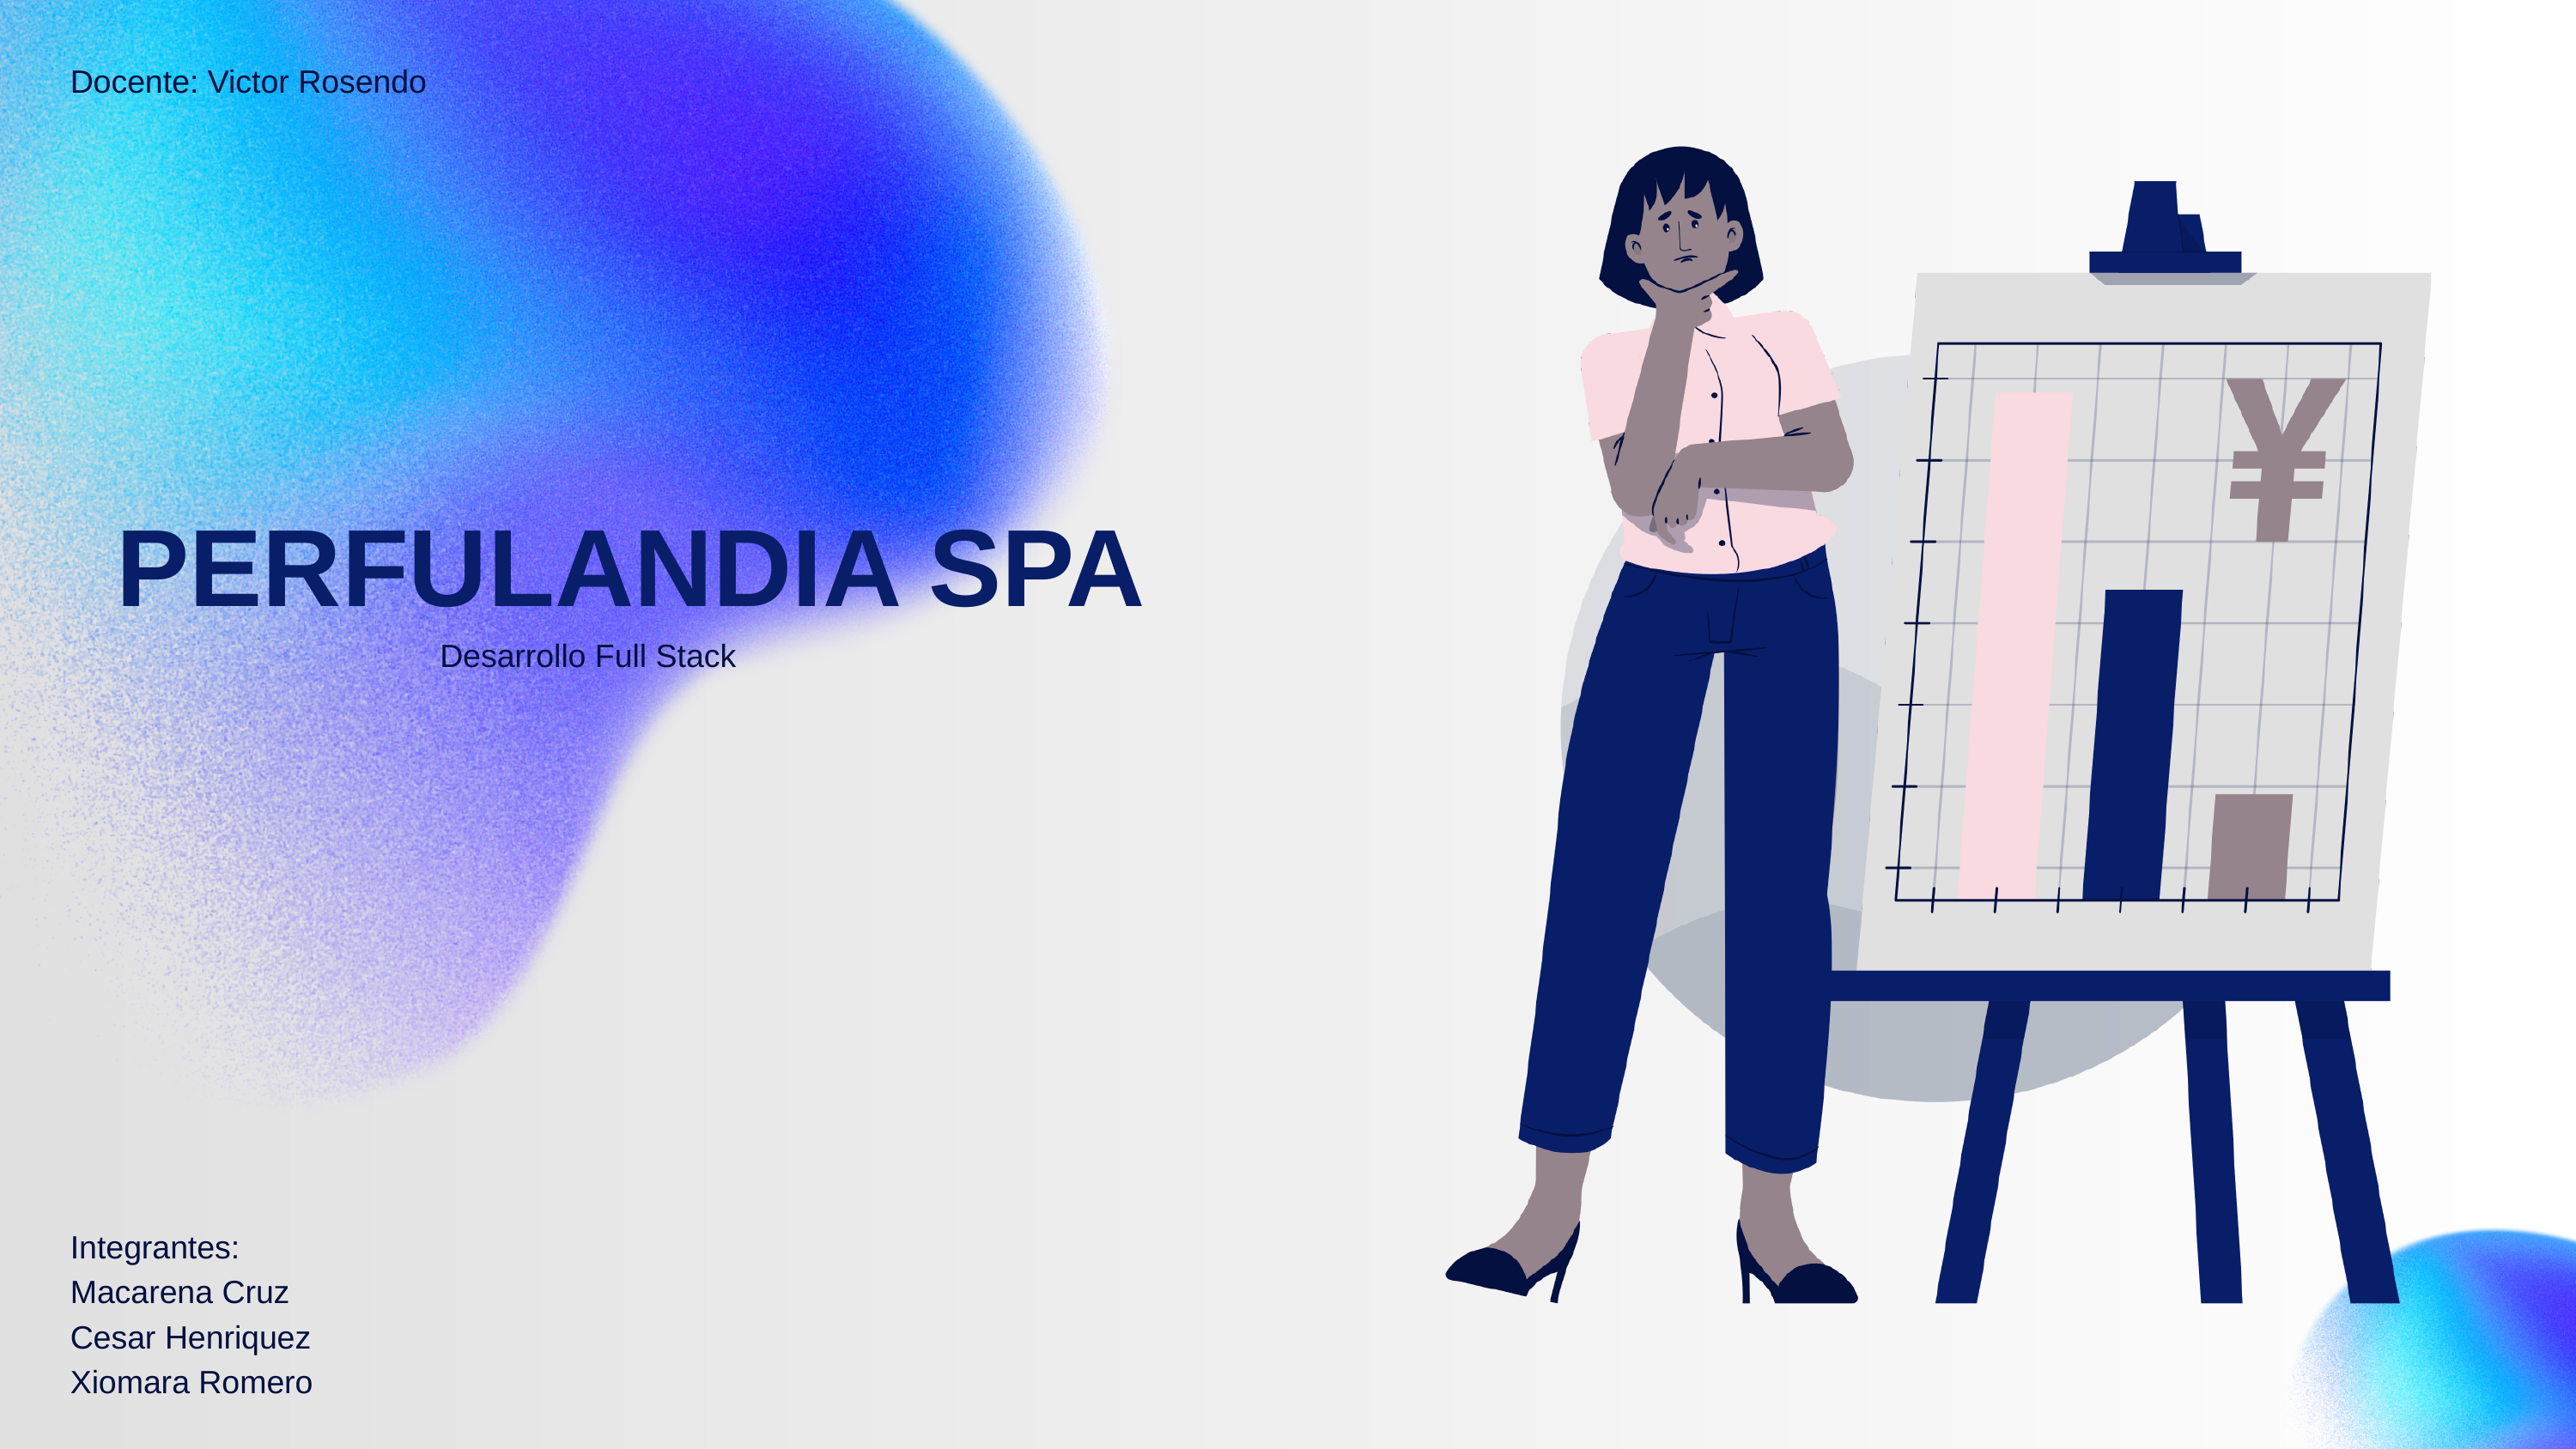

Docente: Victor Rosendo

PERFULANDIA SPA
Desarrollo Full Stack
Integrantes: Macarena Cruz
Cesar Henriquez
Xiomara Romero